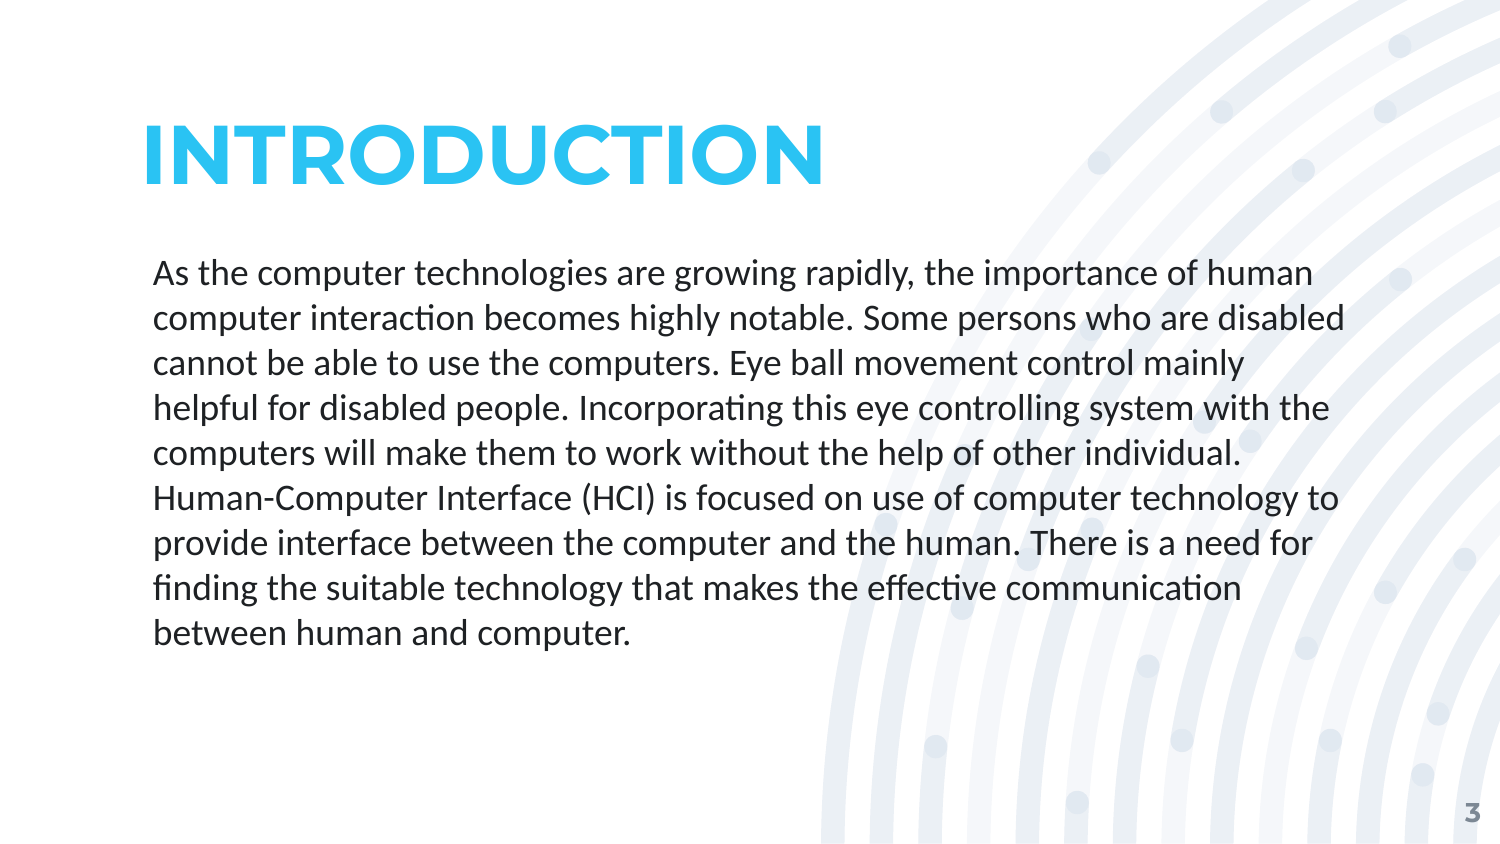

# INTRODUCTION
As the computer technologies are growing rapidly, the importance of human computer interaction becomes highly notable. Some persons who are disabled cannot be able to use the computers. Eye ball movement control mainly helpful for disabled people. Incorporating this eye controlling system with the computers will make them to work without the help of other individual. Human-Computer Interface (HCI) is focused on use of computer technology to provide interface between the computer and the human. There is a need for finding the suitable technology that makes the effective communication between human and computer.

3